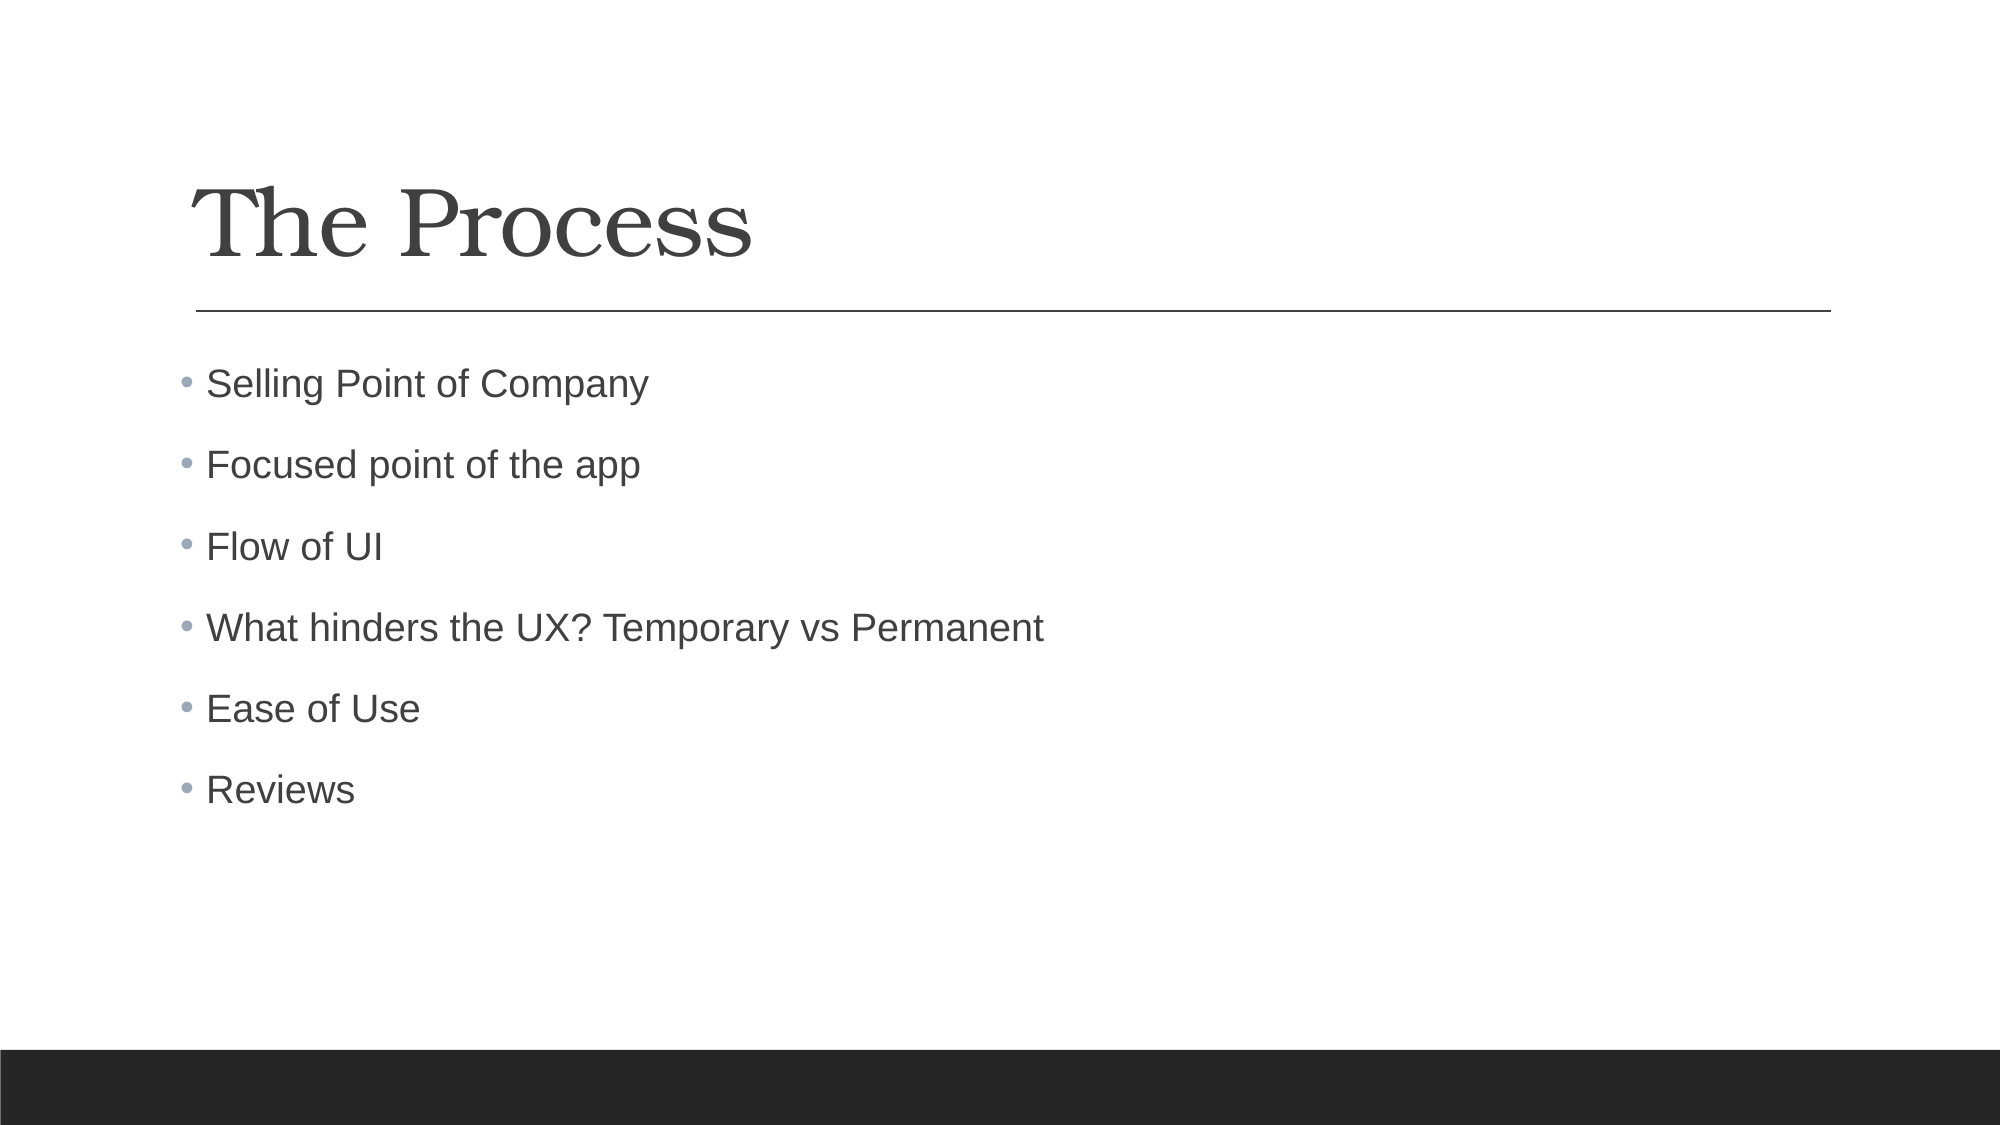

# The Process
 Selling Point of Company
 Focused point of the app
 Flow of UI
 What hinders the UX? Temporary vs Permanent
 Ease of Use
 Reviews